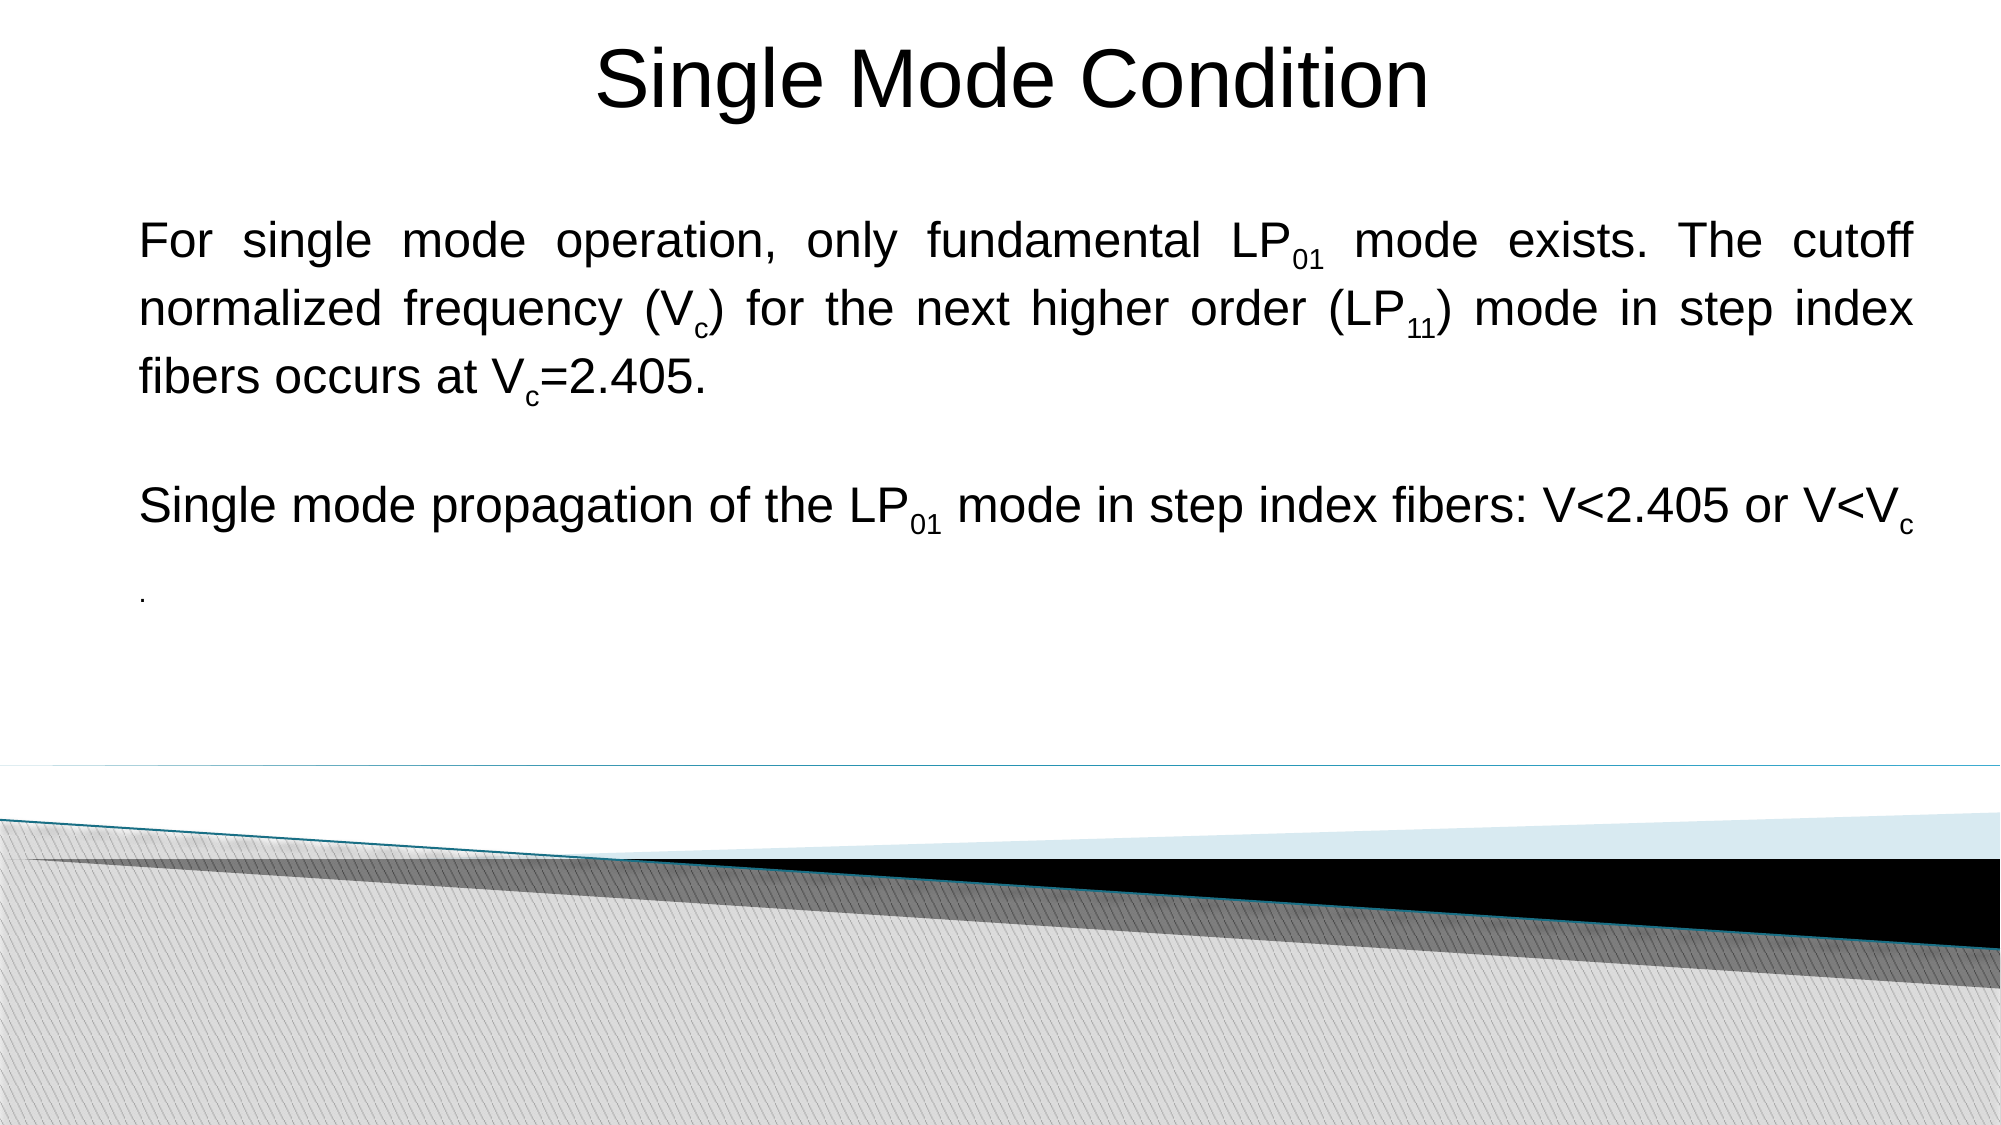

Single Mode Condition
For single mode operation, only fundamental LP01 mode exists. The cutoff normalized frequency (Vc) for the next higher order (LP11) mode in step index fibers occurs at Vc=2.405.

Single mode propagation of the LP01 mode in step index fibers: V<2.405 or V<Vc .